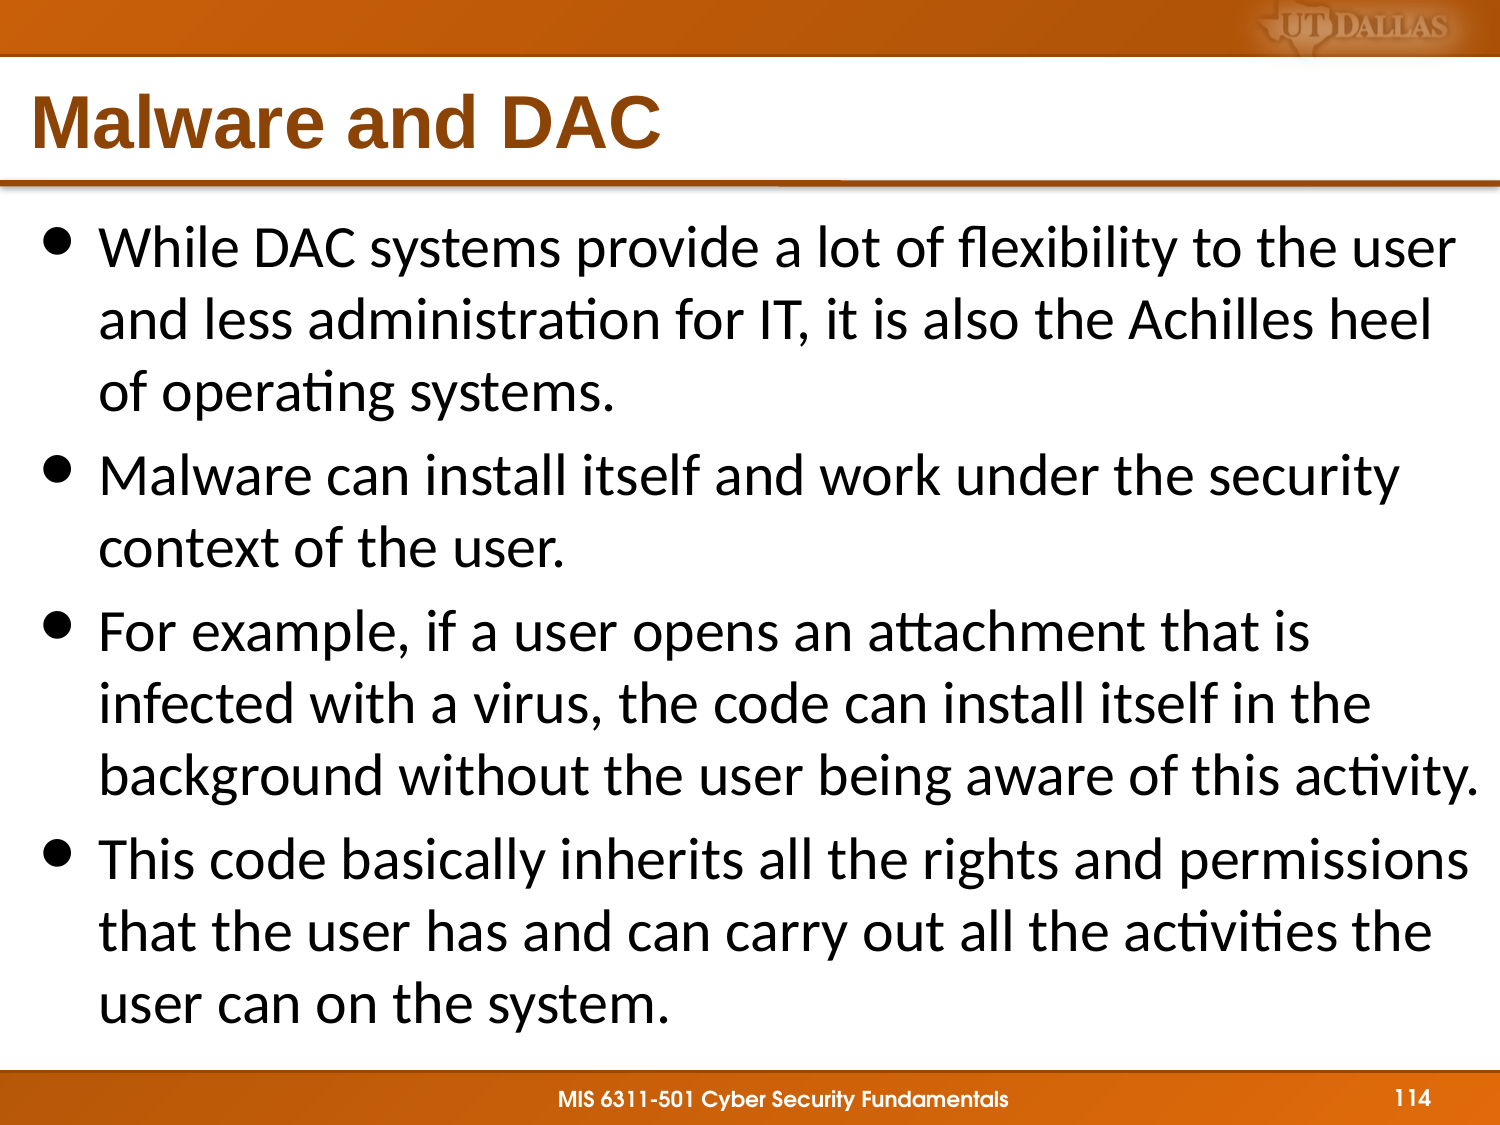

# Malware and DAC
While DAC systems provide a lot of flexibility to the user and less administration for IT, it is also the Achilles heel of operating systems.
Malware can install itself and work under the security context of the user.
For example, if a user opens an attachment that is infected with a virus, the code can install itself in the background without the user being aware of this activity.
This code basically inherits all the rights and permissions that the user has and can carry out all the activities the user can on the system.
114